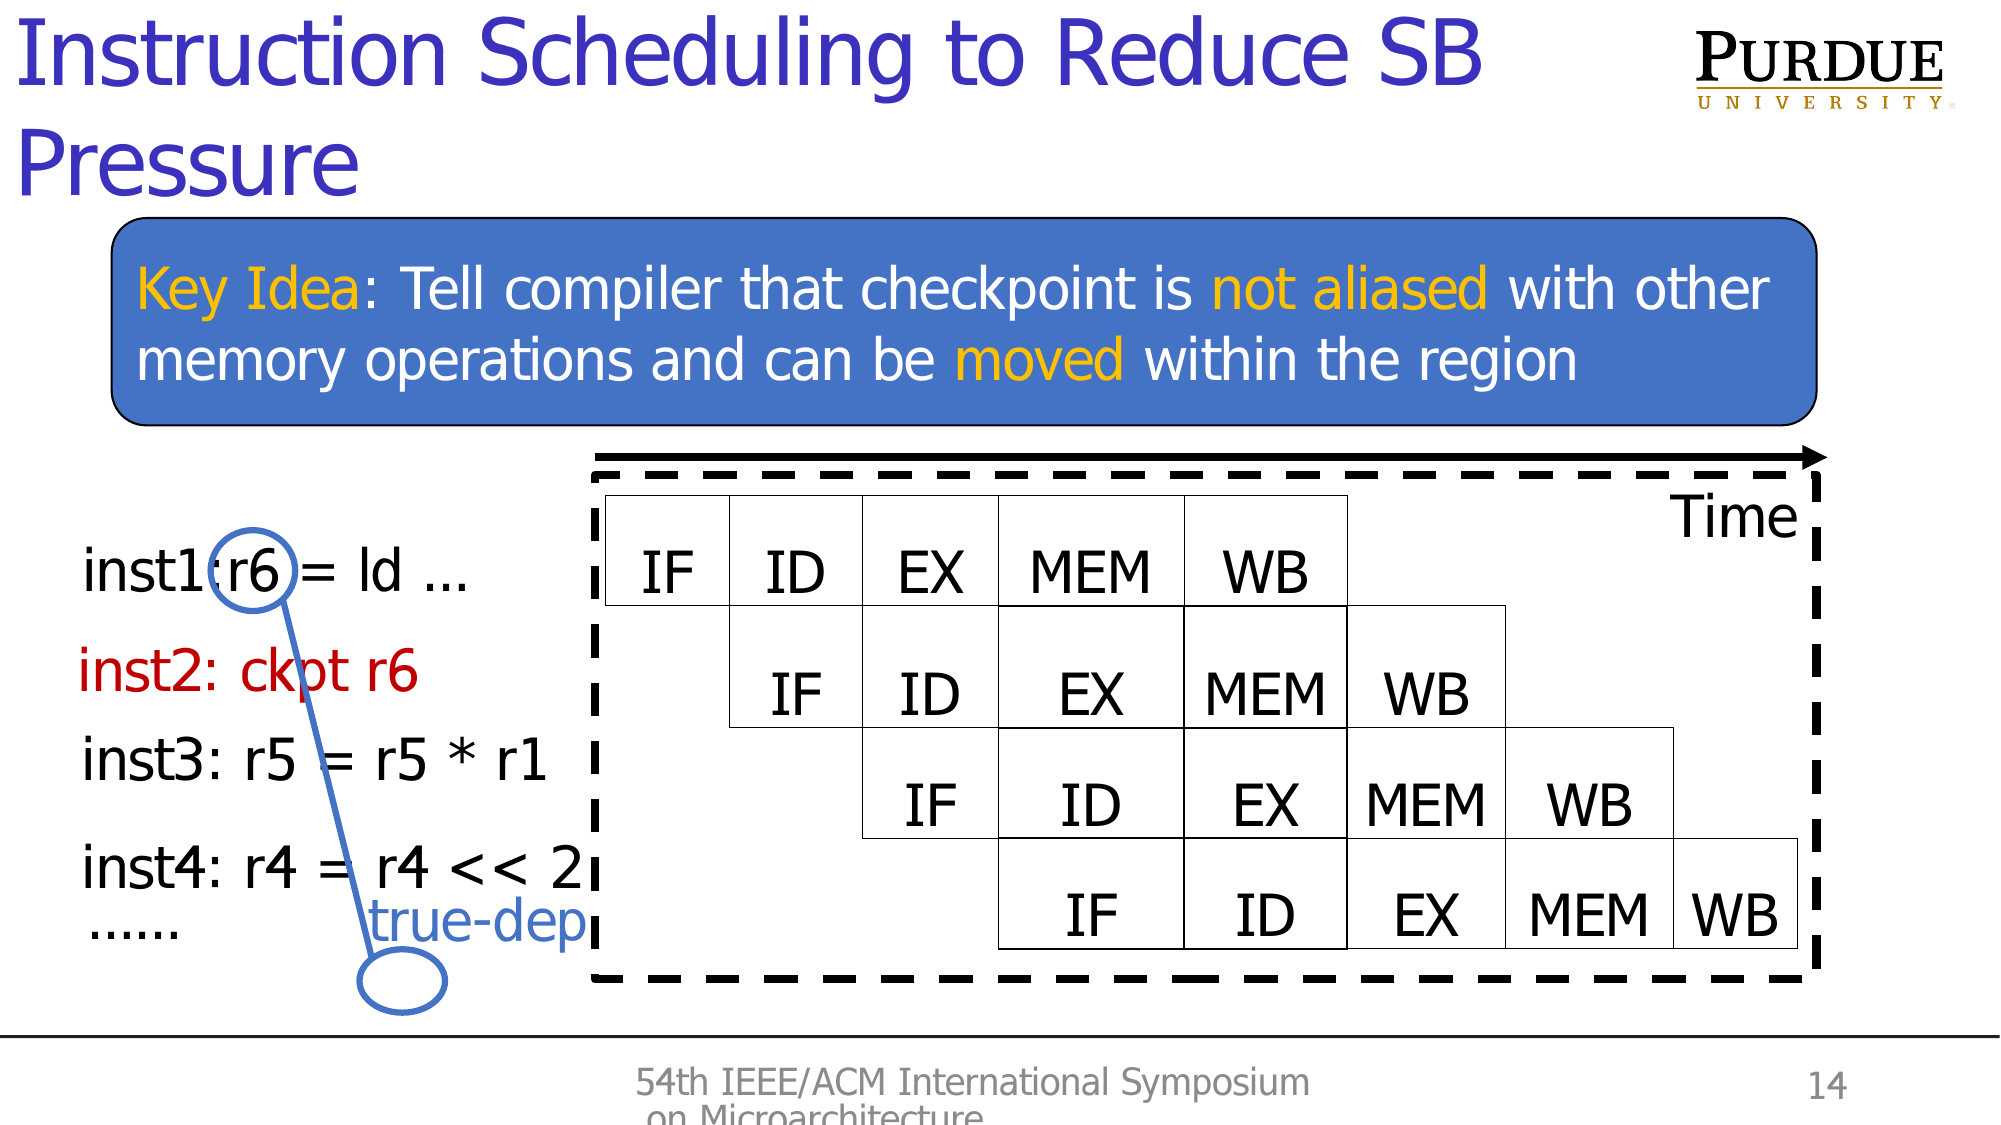

Instruction Scheduling to Reduce SB
Pressure
Key Idea: Tell compiler that checkpoint is not aliased with other memory operations and can be moved within the region
Time

| IF | ID | EX | MEM | WB |  |  |  |
| --- | --- | --- | --- | --- | --- | --- | --- |
|  | IF | ID | EX | MEM | WB |  |  |
|  |  | IF | ID | EX | MEM | WB |  |
|  |  |  | IF | ID | EX | MEM | WB |
inst1:r6 = ld …

inst2: ckpt r6
inst3: r5 = r5 * r1
inst4: r4 = r4 << 2
……
true-dep

54th IEEE/ACM International Symposium on Microarchitecture
14